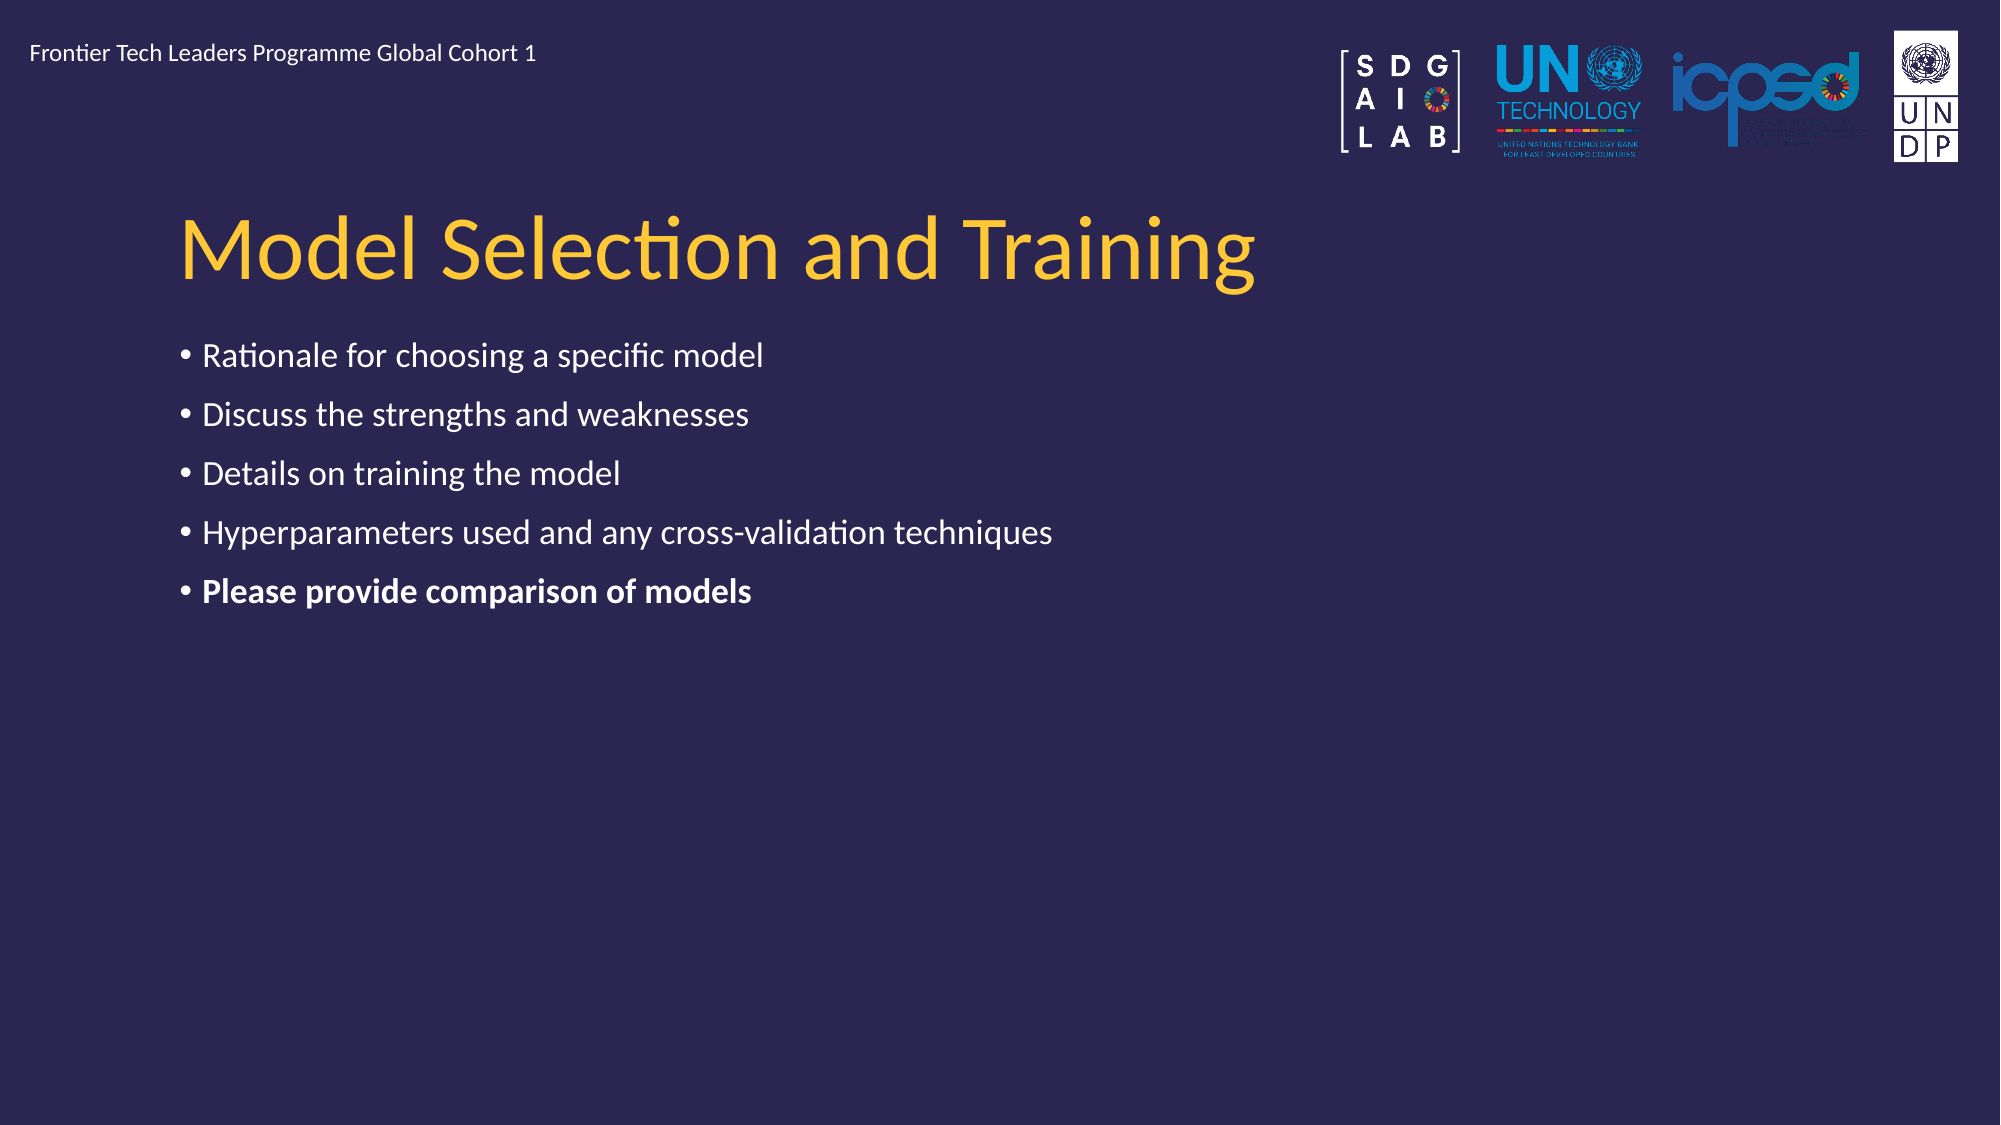

Frontier Tech Leaders Programme Global Cohort 1
# Model Selection and Training
Rationale for choosing a specific model
Discuss the strengths and weaknesses
Details on training the model
Hyperparameters used and any cross-validation techniques
Please provide comparison of models